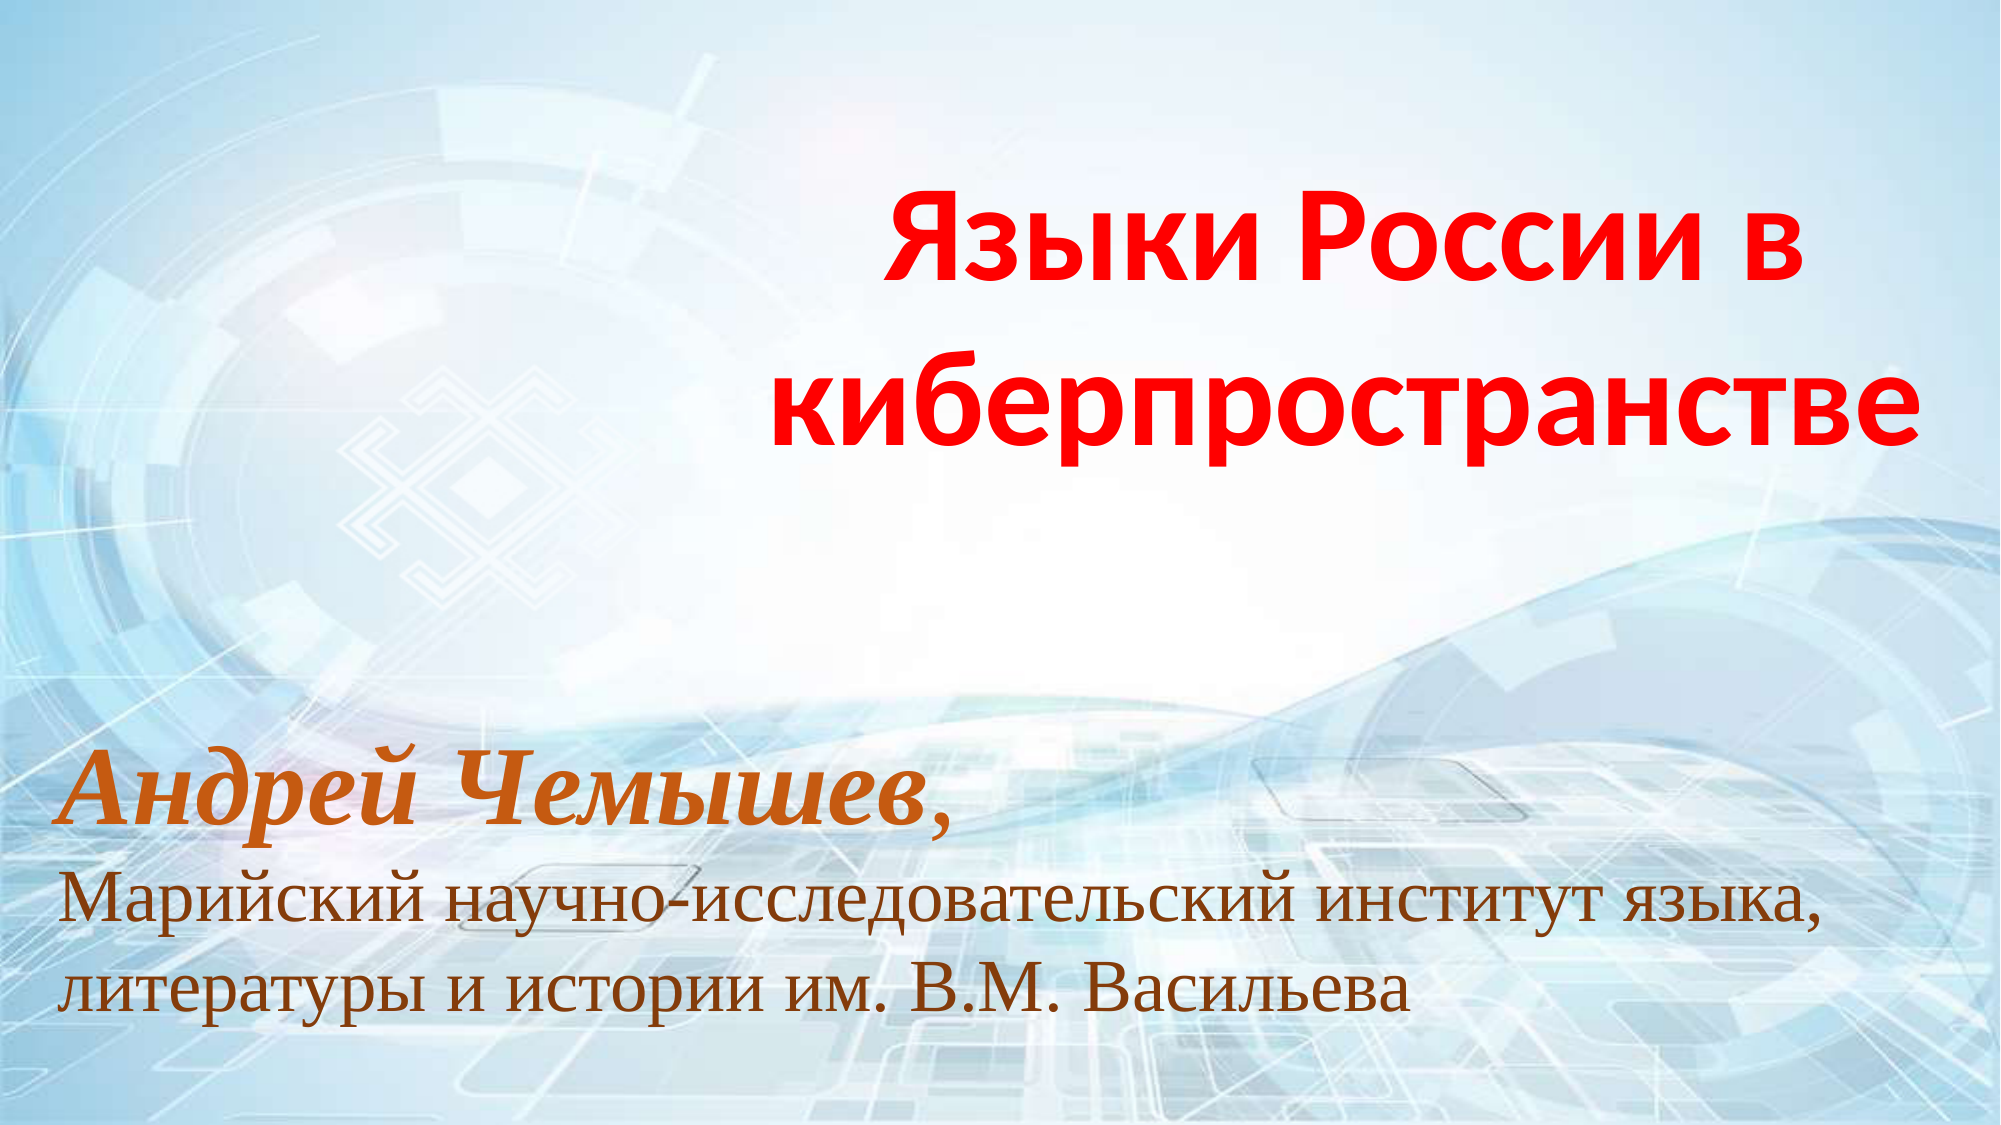

Языки России в киберпространстве
Андрей Чемышев,
Марийский научно-исследовательский институт языка, литературы и истории им. В.М. Васильева